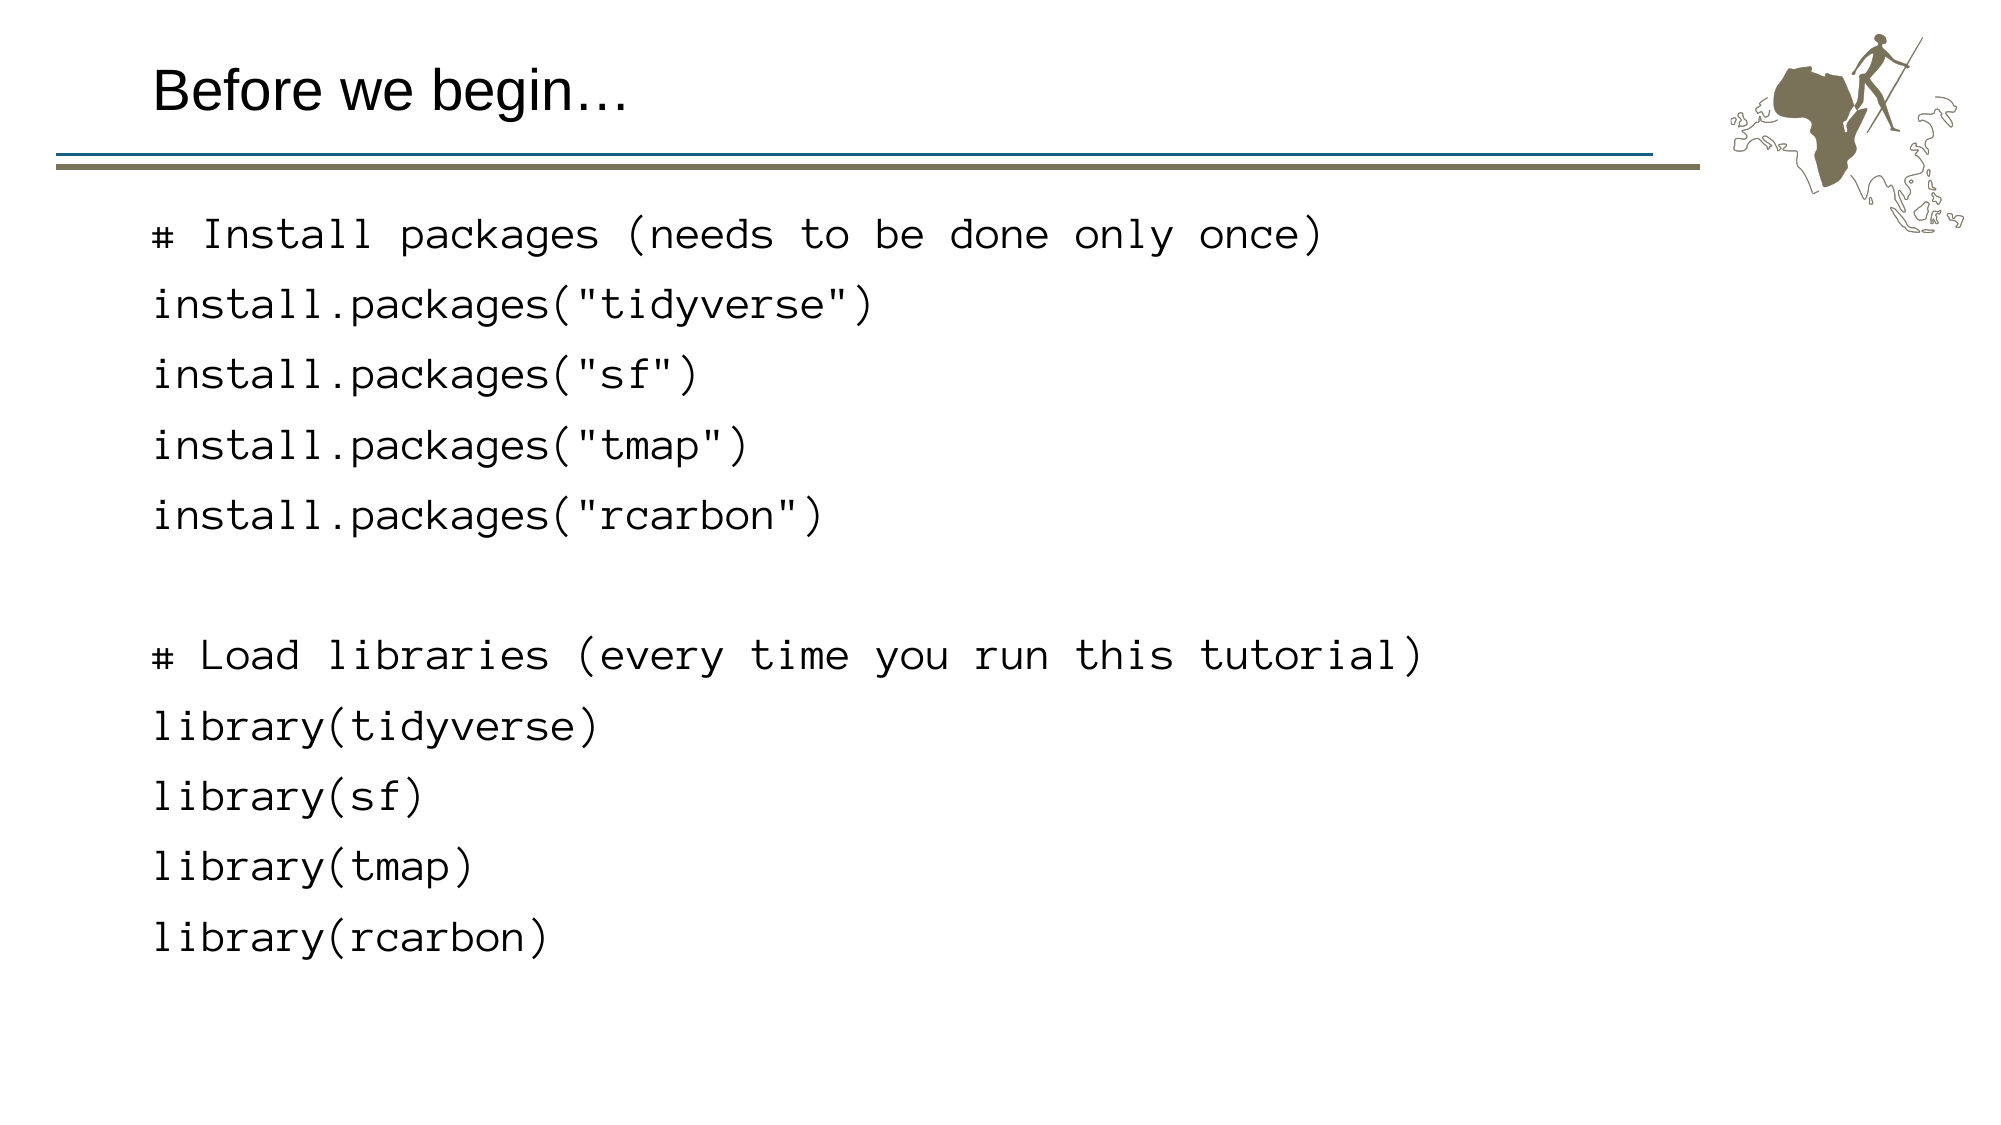

# Before we begin…
# Install packages (needs to be done only once)
install.packages("tidyverse")
install.packages("sf")
install.packages("tmap")
install.packages("rcarbon")

# Load libraries (every time you run this tutorial)
library(tidyverse)
library(sf)
library(tmap)
library(rcarbon)